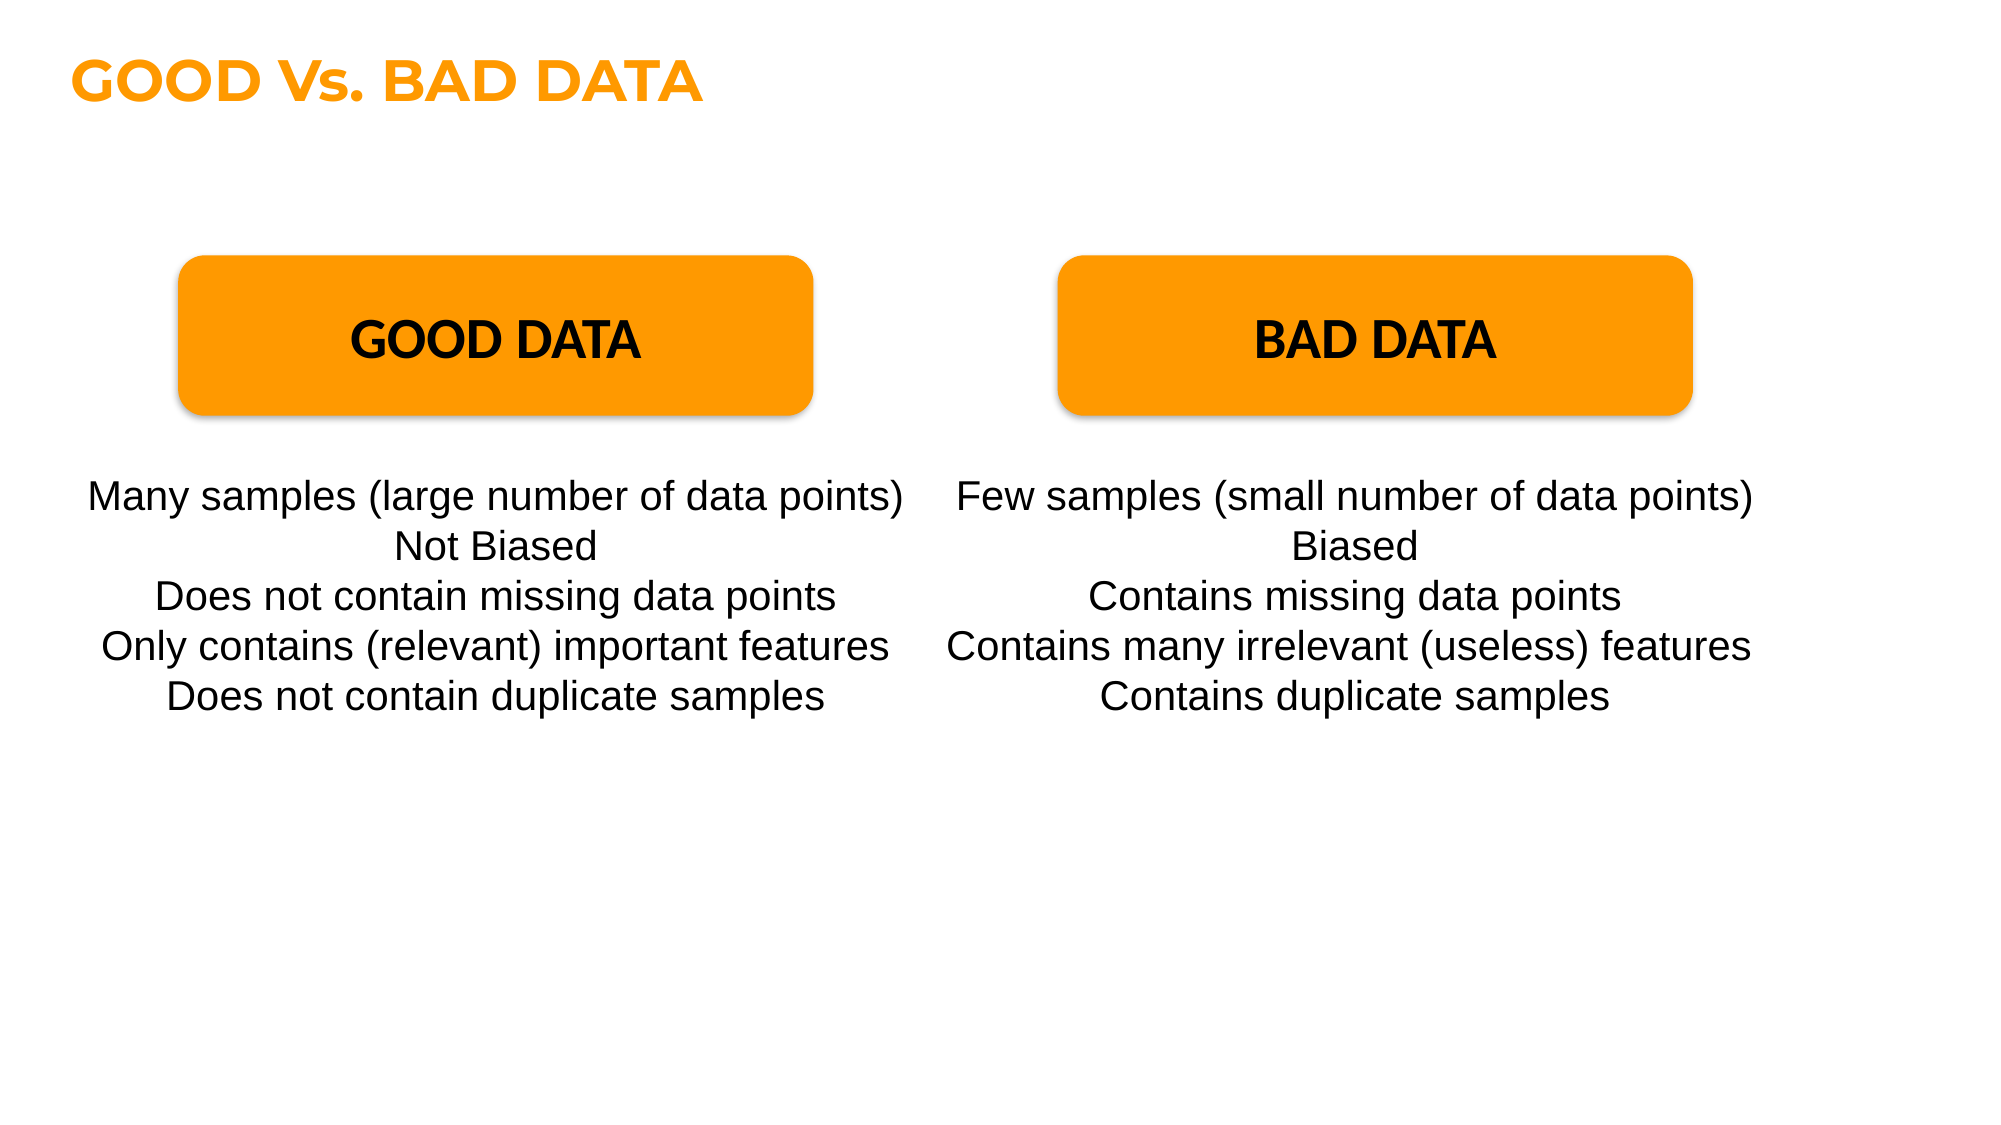

GOOD Vs. BAD DATA
GOOD DATA
BAD DATA
Many samples (large number of data points)
Not Biased
Does not contain missing data points
Only contains (relevant) important features
Does not contain duplicate samples
Few samples (small number of data points)
Biased
Contains missing data points
Contains many irrelevant (useless) features
Contains duplicate samples